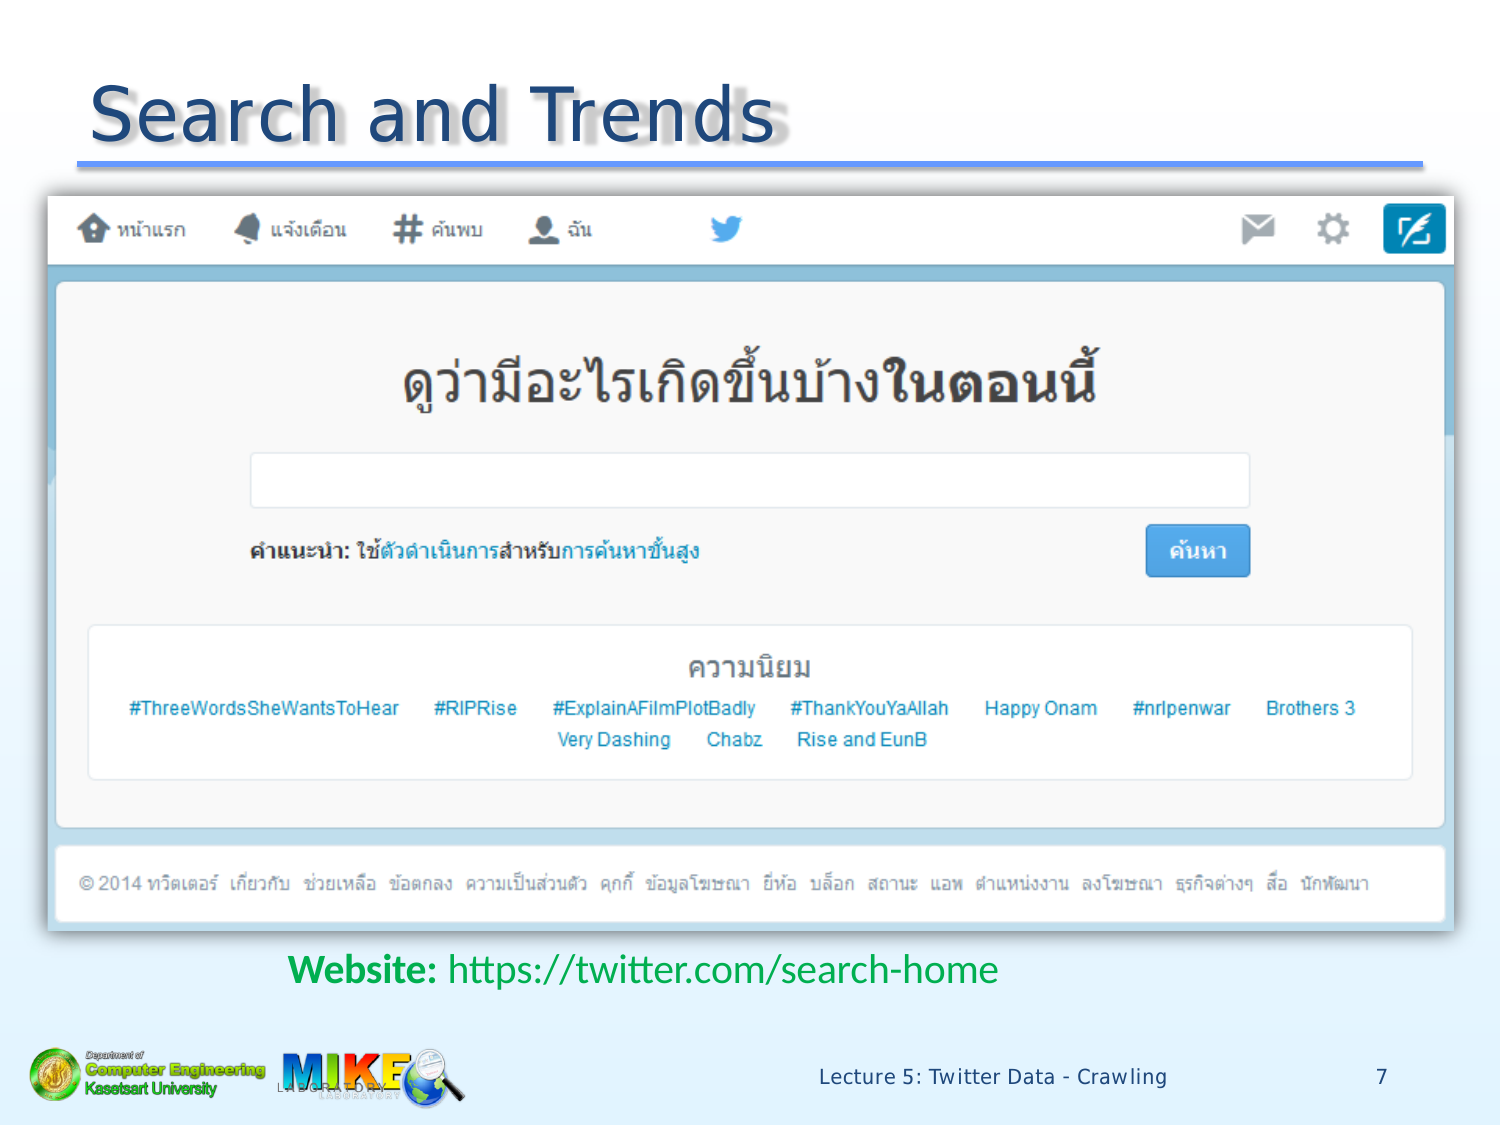

# Search and Trends

Website: https://twitter.com/search-home
Lecture 5: Twitter Data - Crawling
7